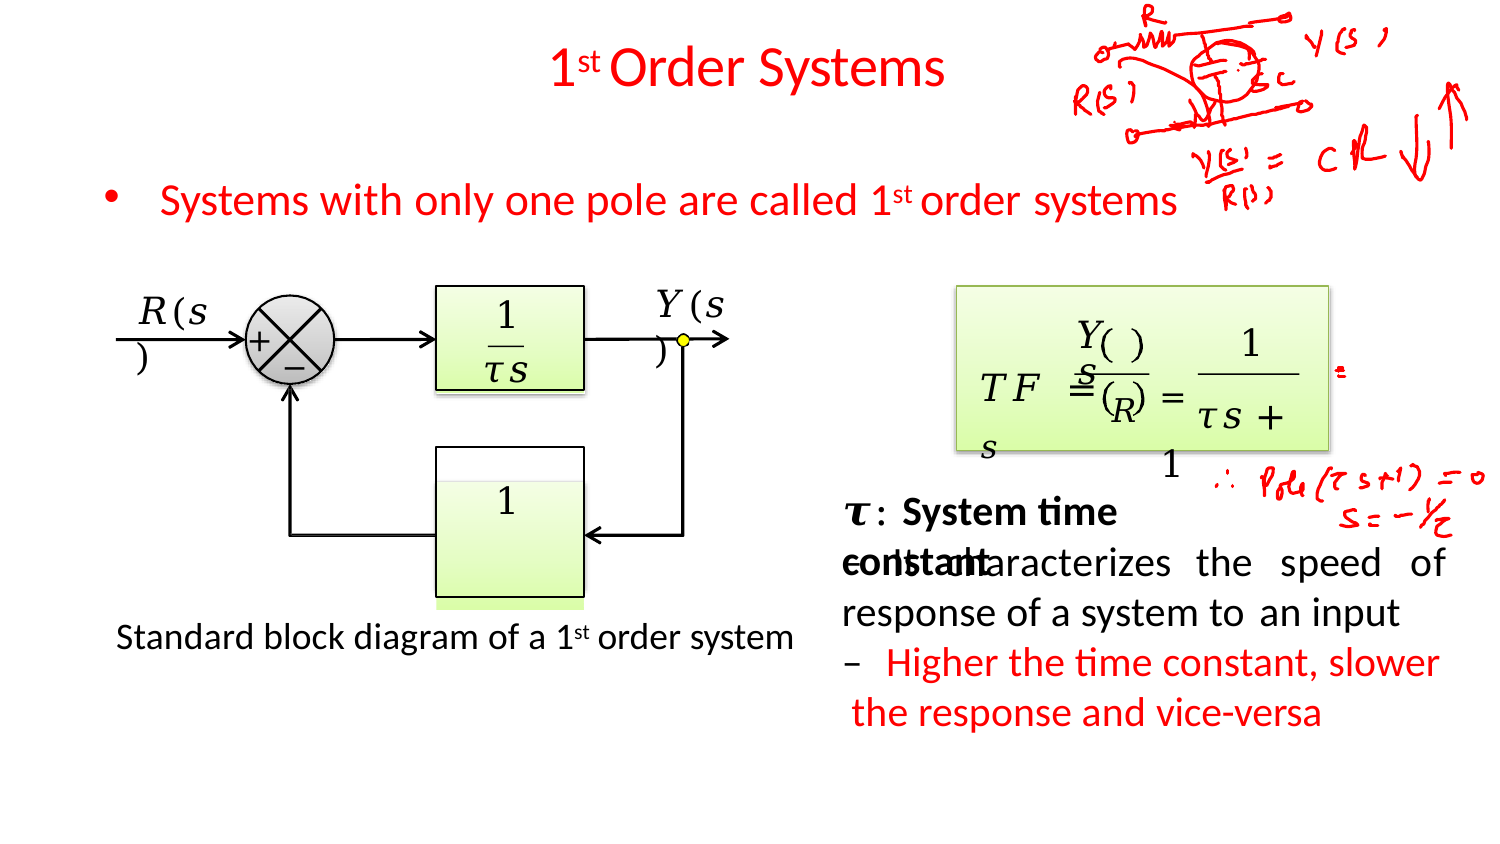

# 1st Order Systems
Systems with only one pole are called 1st order systems
𝑌(𝑠)

𝑅(𝑠)
1
𝜏𝑠

1
= 𝜏𝑠 + 1
+
𝑌 𝑠
𝑇𝐹  = 𝑅 𝑠

−

1

𝝉: System time constant
–	It	characterizes	the	speed	of
response of a system to   an input
–	Higher the time constant, slower  the response and vice-versa
Standard block diagram of a 1st order system